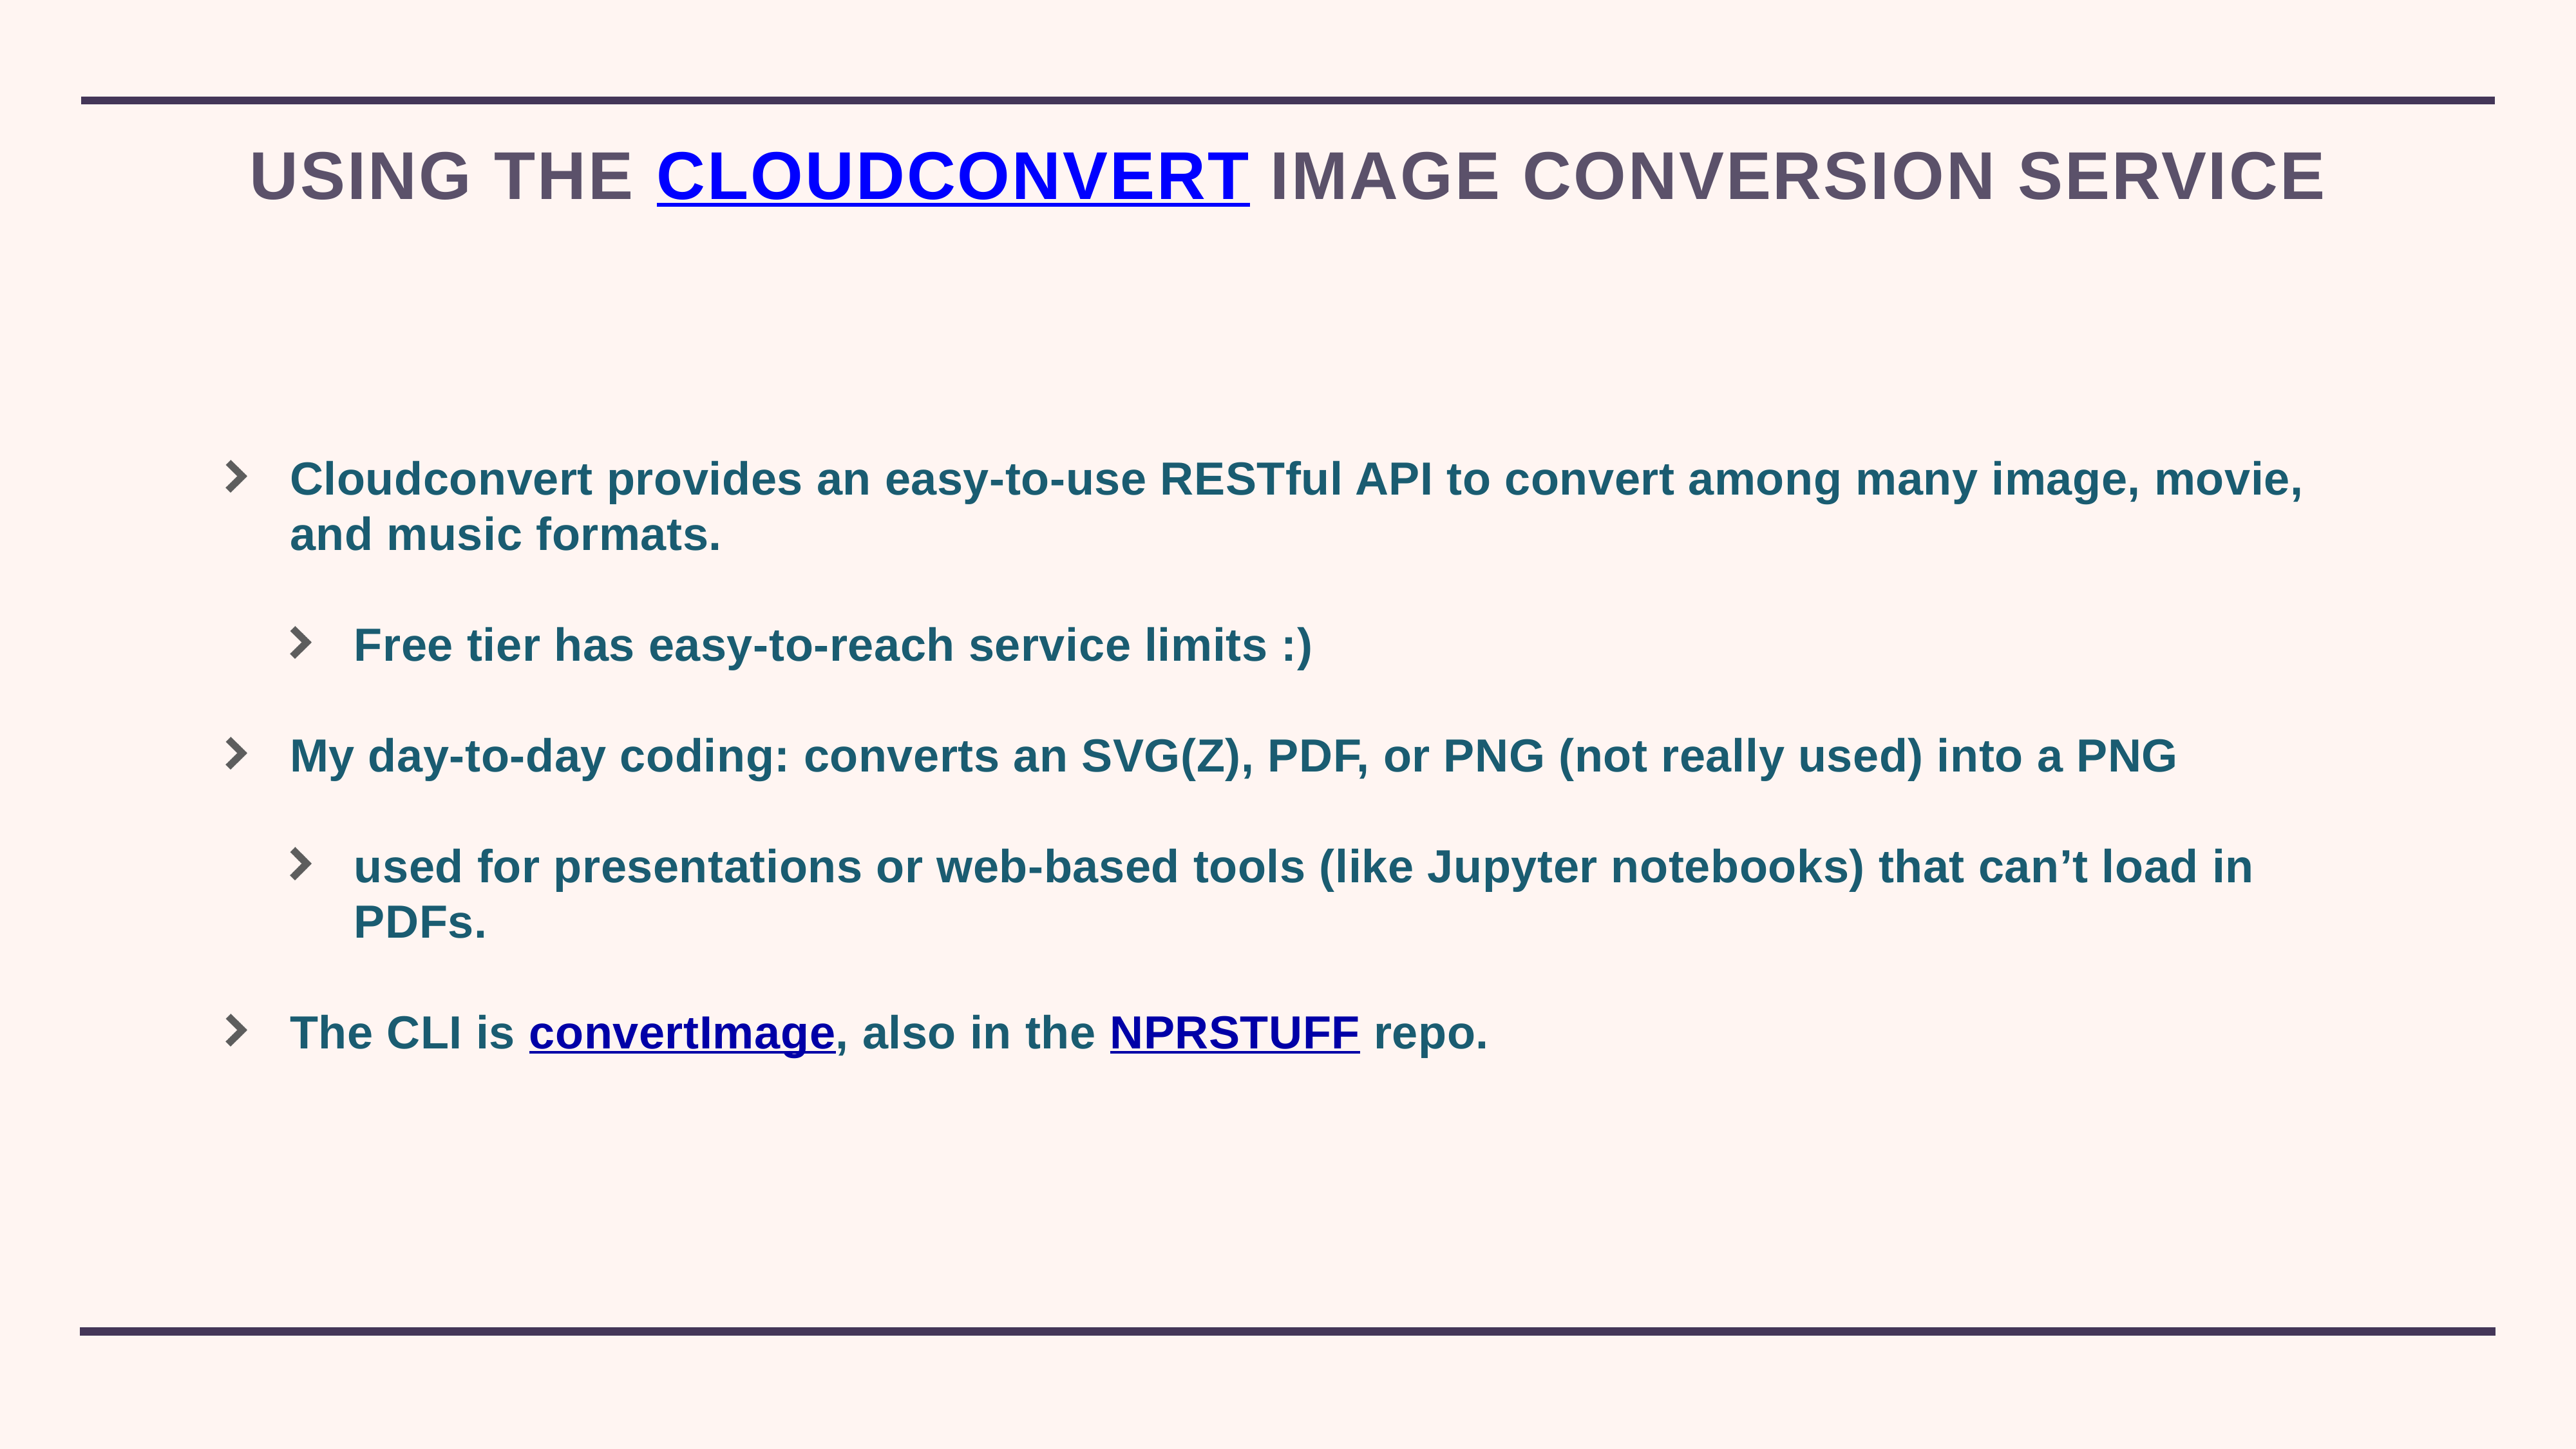

# using the cloudconvert image conversion service
Cloudconvert provides an easy-to-use RESTful API to convert among many image, movie, and music formats.
Free tier has easy-to-reach service limits :)
My day-to-day coding: converts an SVG(Z), PDF, or PNG (not really used) into a PNG
used for presentations or web-based tools (like Jupyter notebooks) that can’t load in PDFs.
The CLI is convertImage, also in the NPRSTUFF repo.